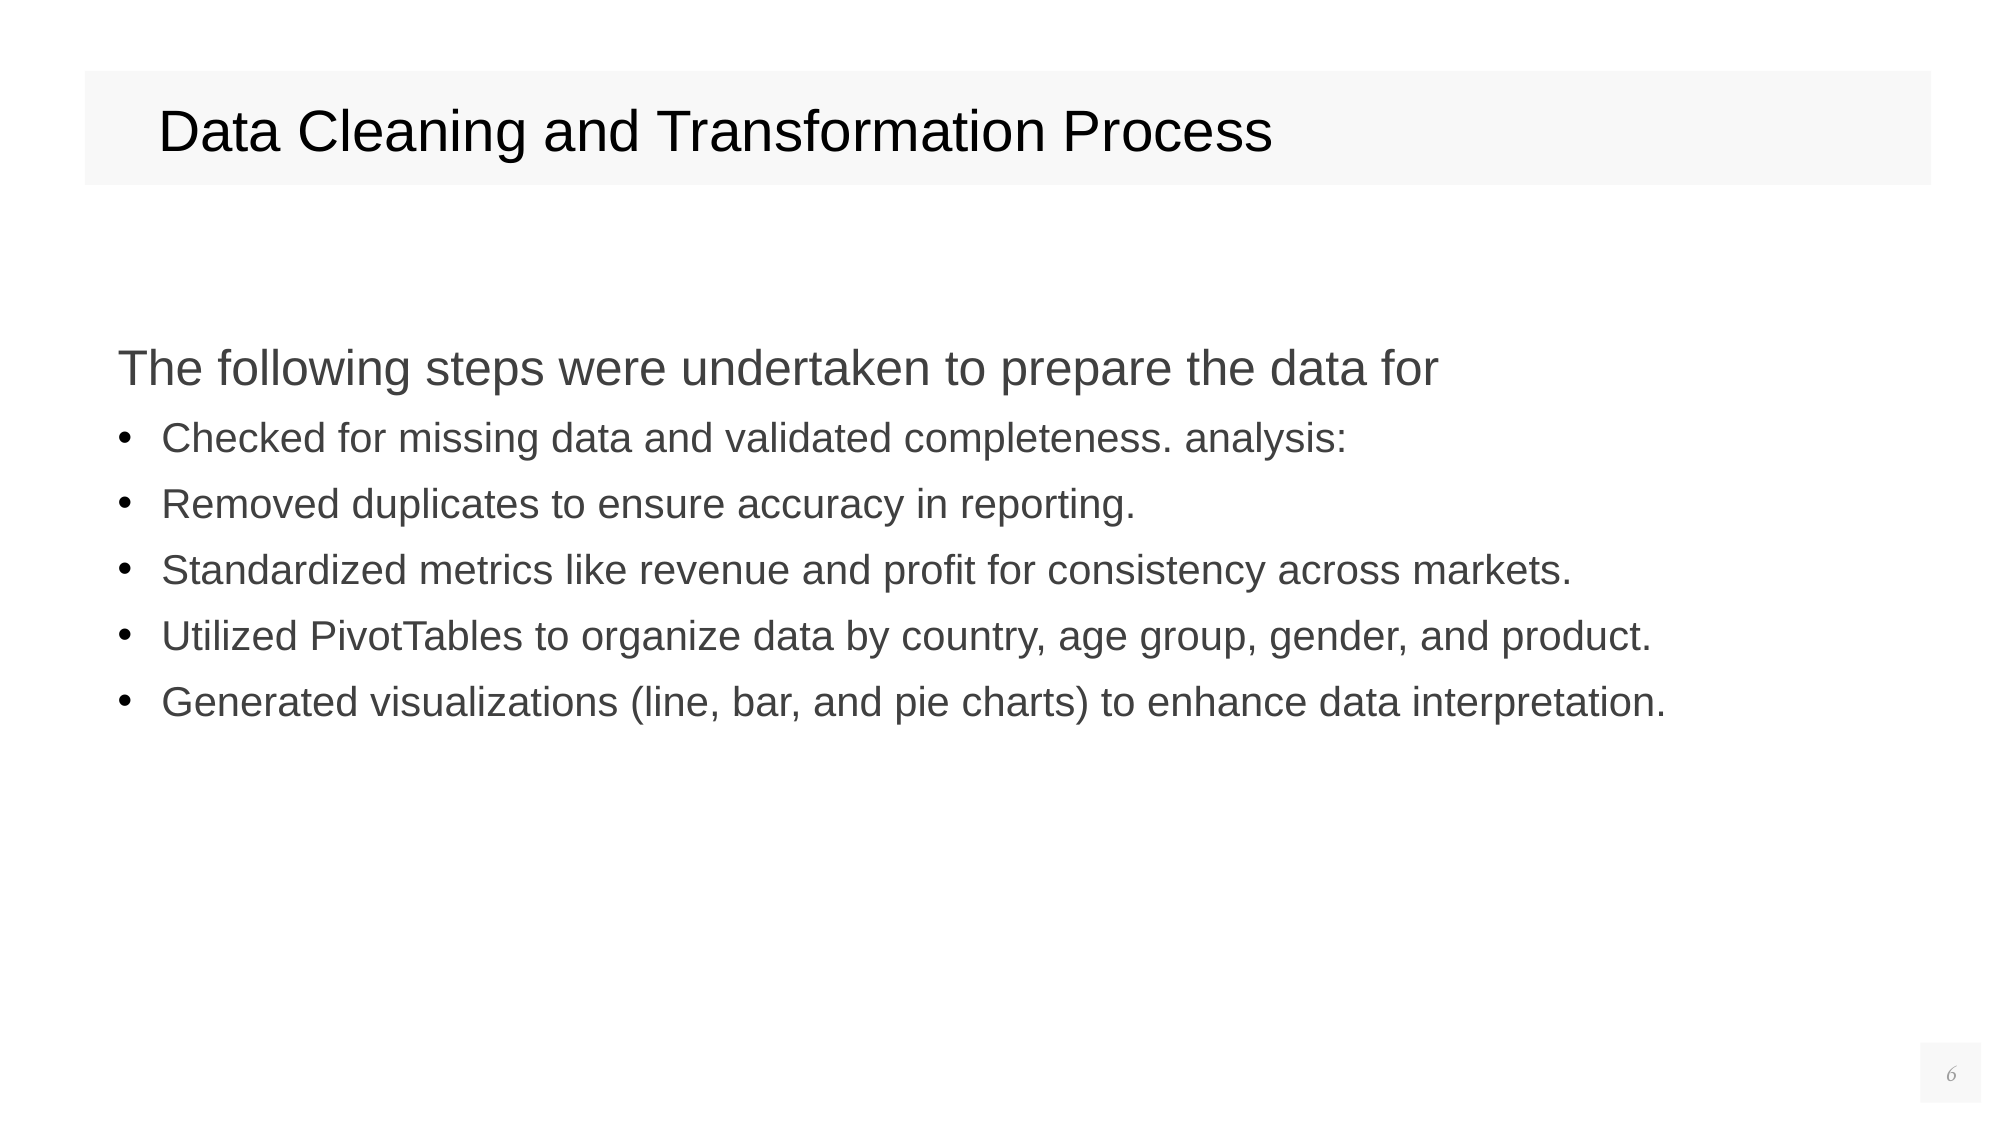

# Data Cleaning and Transformation Process
The following steps were undertaken to prepare the data for
Checked for missing data and validated completeness. analysis:
Removed duplicates to ensure accuracy in reporting.
Standardized metrics like revenue and profit for consistency across markets.
Utilized PivotTables to organize data by country, age group, gender, and product.
Generated visualizations (line, bar, and pie charts) to enhance data interpretation.

6